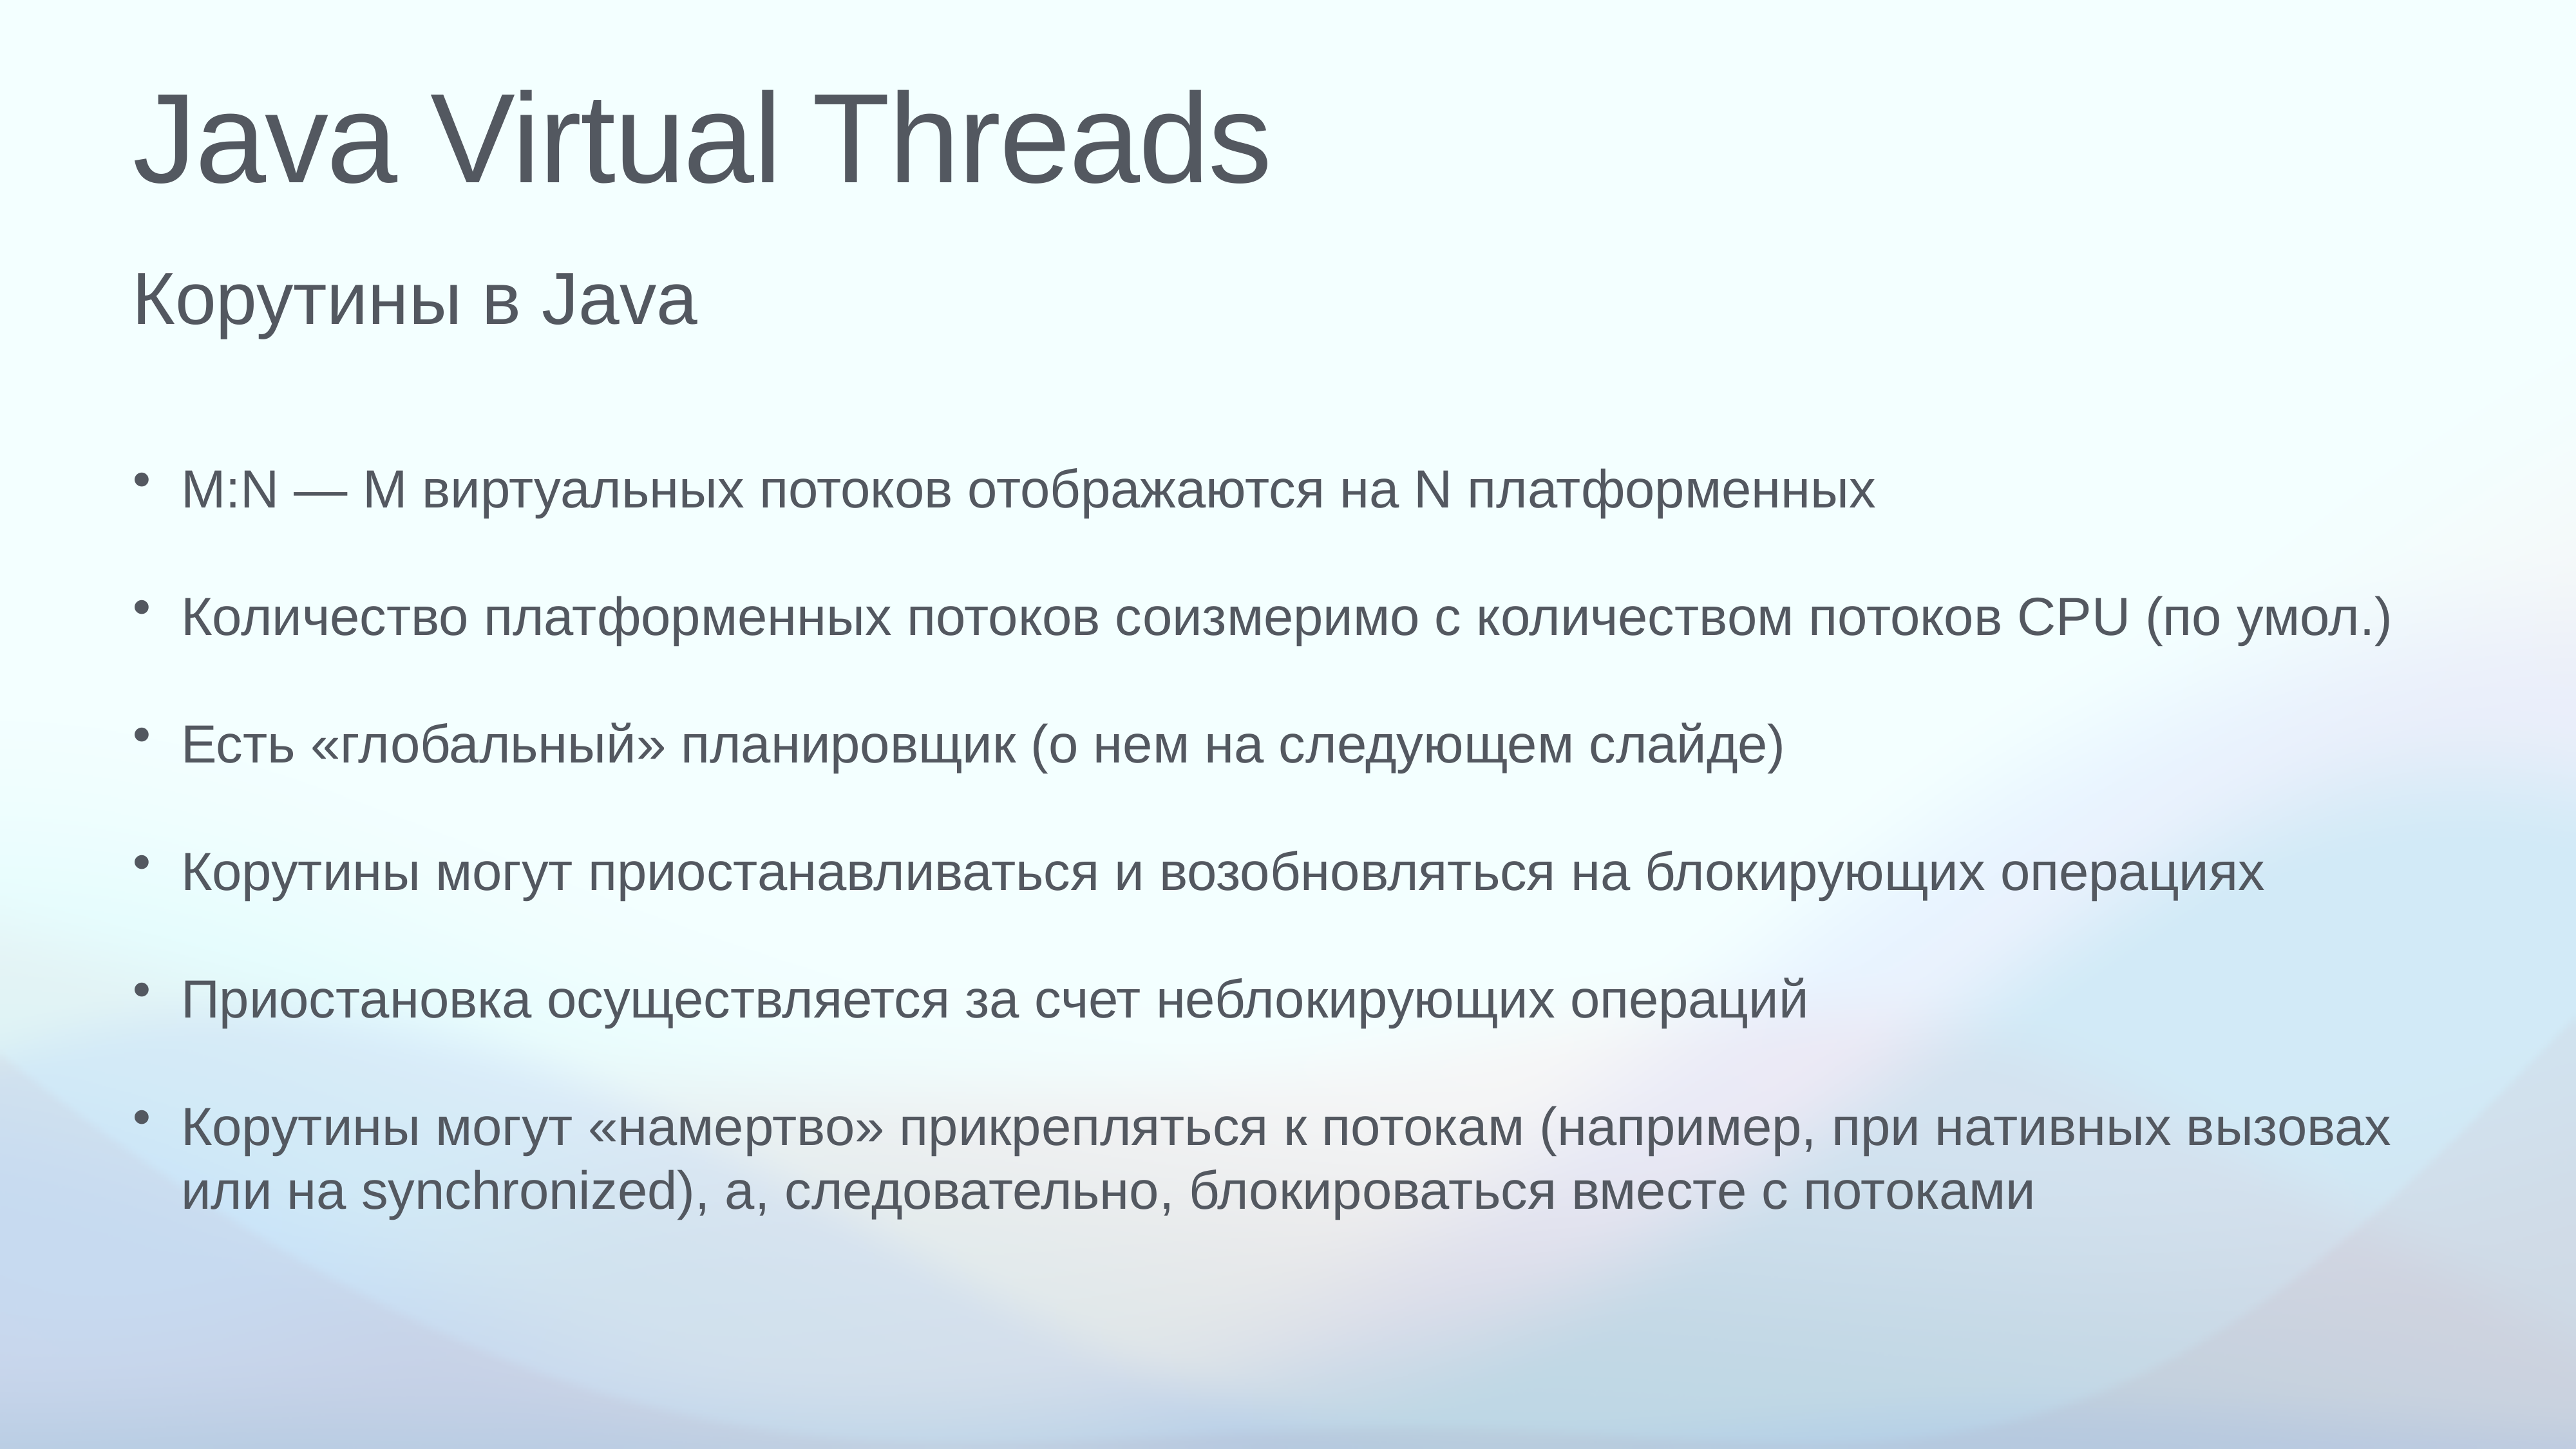

# Java Virtual Threads
Корутины в Java
M:N — M виртуальных потоков отображаются на N платформенных
Количество платформенных потоков соизмеримо с количеством потоков CPU (по умол.)
Есть «глобальный» планировщик (о нем на следующем слайде)
Корутины могут приостанавливаться и возобновляться на блокирующих операциях
Приостановка осуществляется за счет неблокирующих операций
Корутины могут «намертво» прикрепляться к потокам (например, при нативных вызовах или на synchronized), а, следовательно, блокироваться вместе с потоками